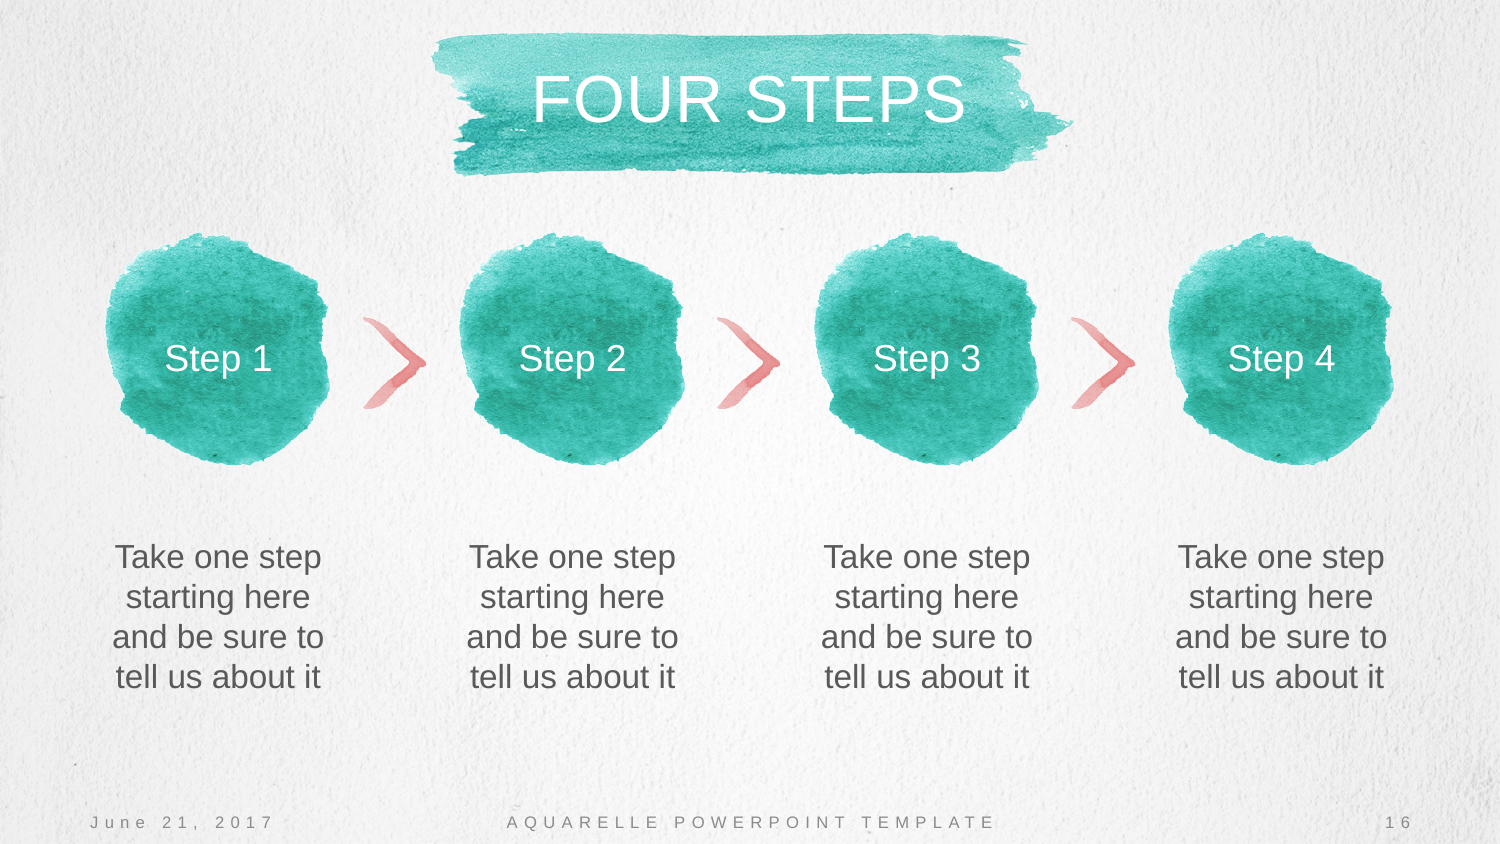

# Four steps
Step 1
Step 2
Step 3
Step 4
Take one step starting here and be sure to tell us about it

Take one step starting here and be sure to tell us about it

Take one step starting here and be sure to tell us about it

Take one step starting here and be sure to tell us about it

AQUARELLE POWERPOINT TEMPLATE
June 21, 2017
16